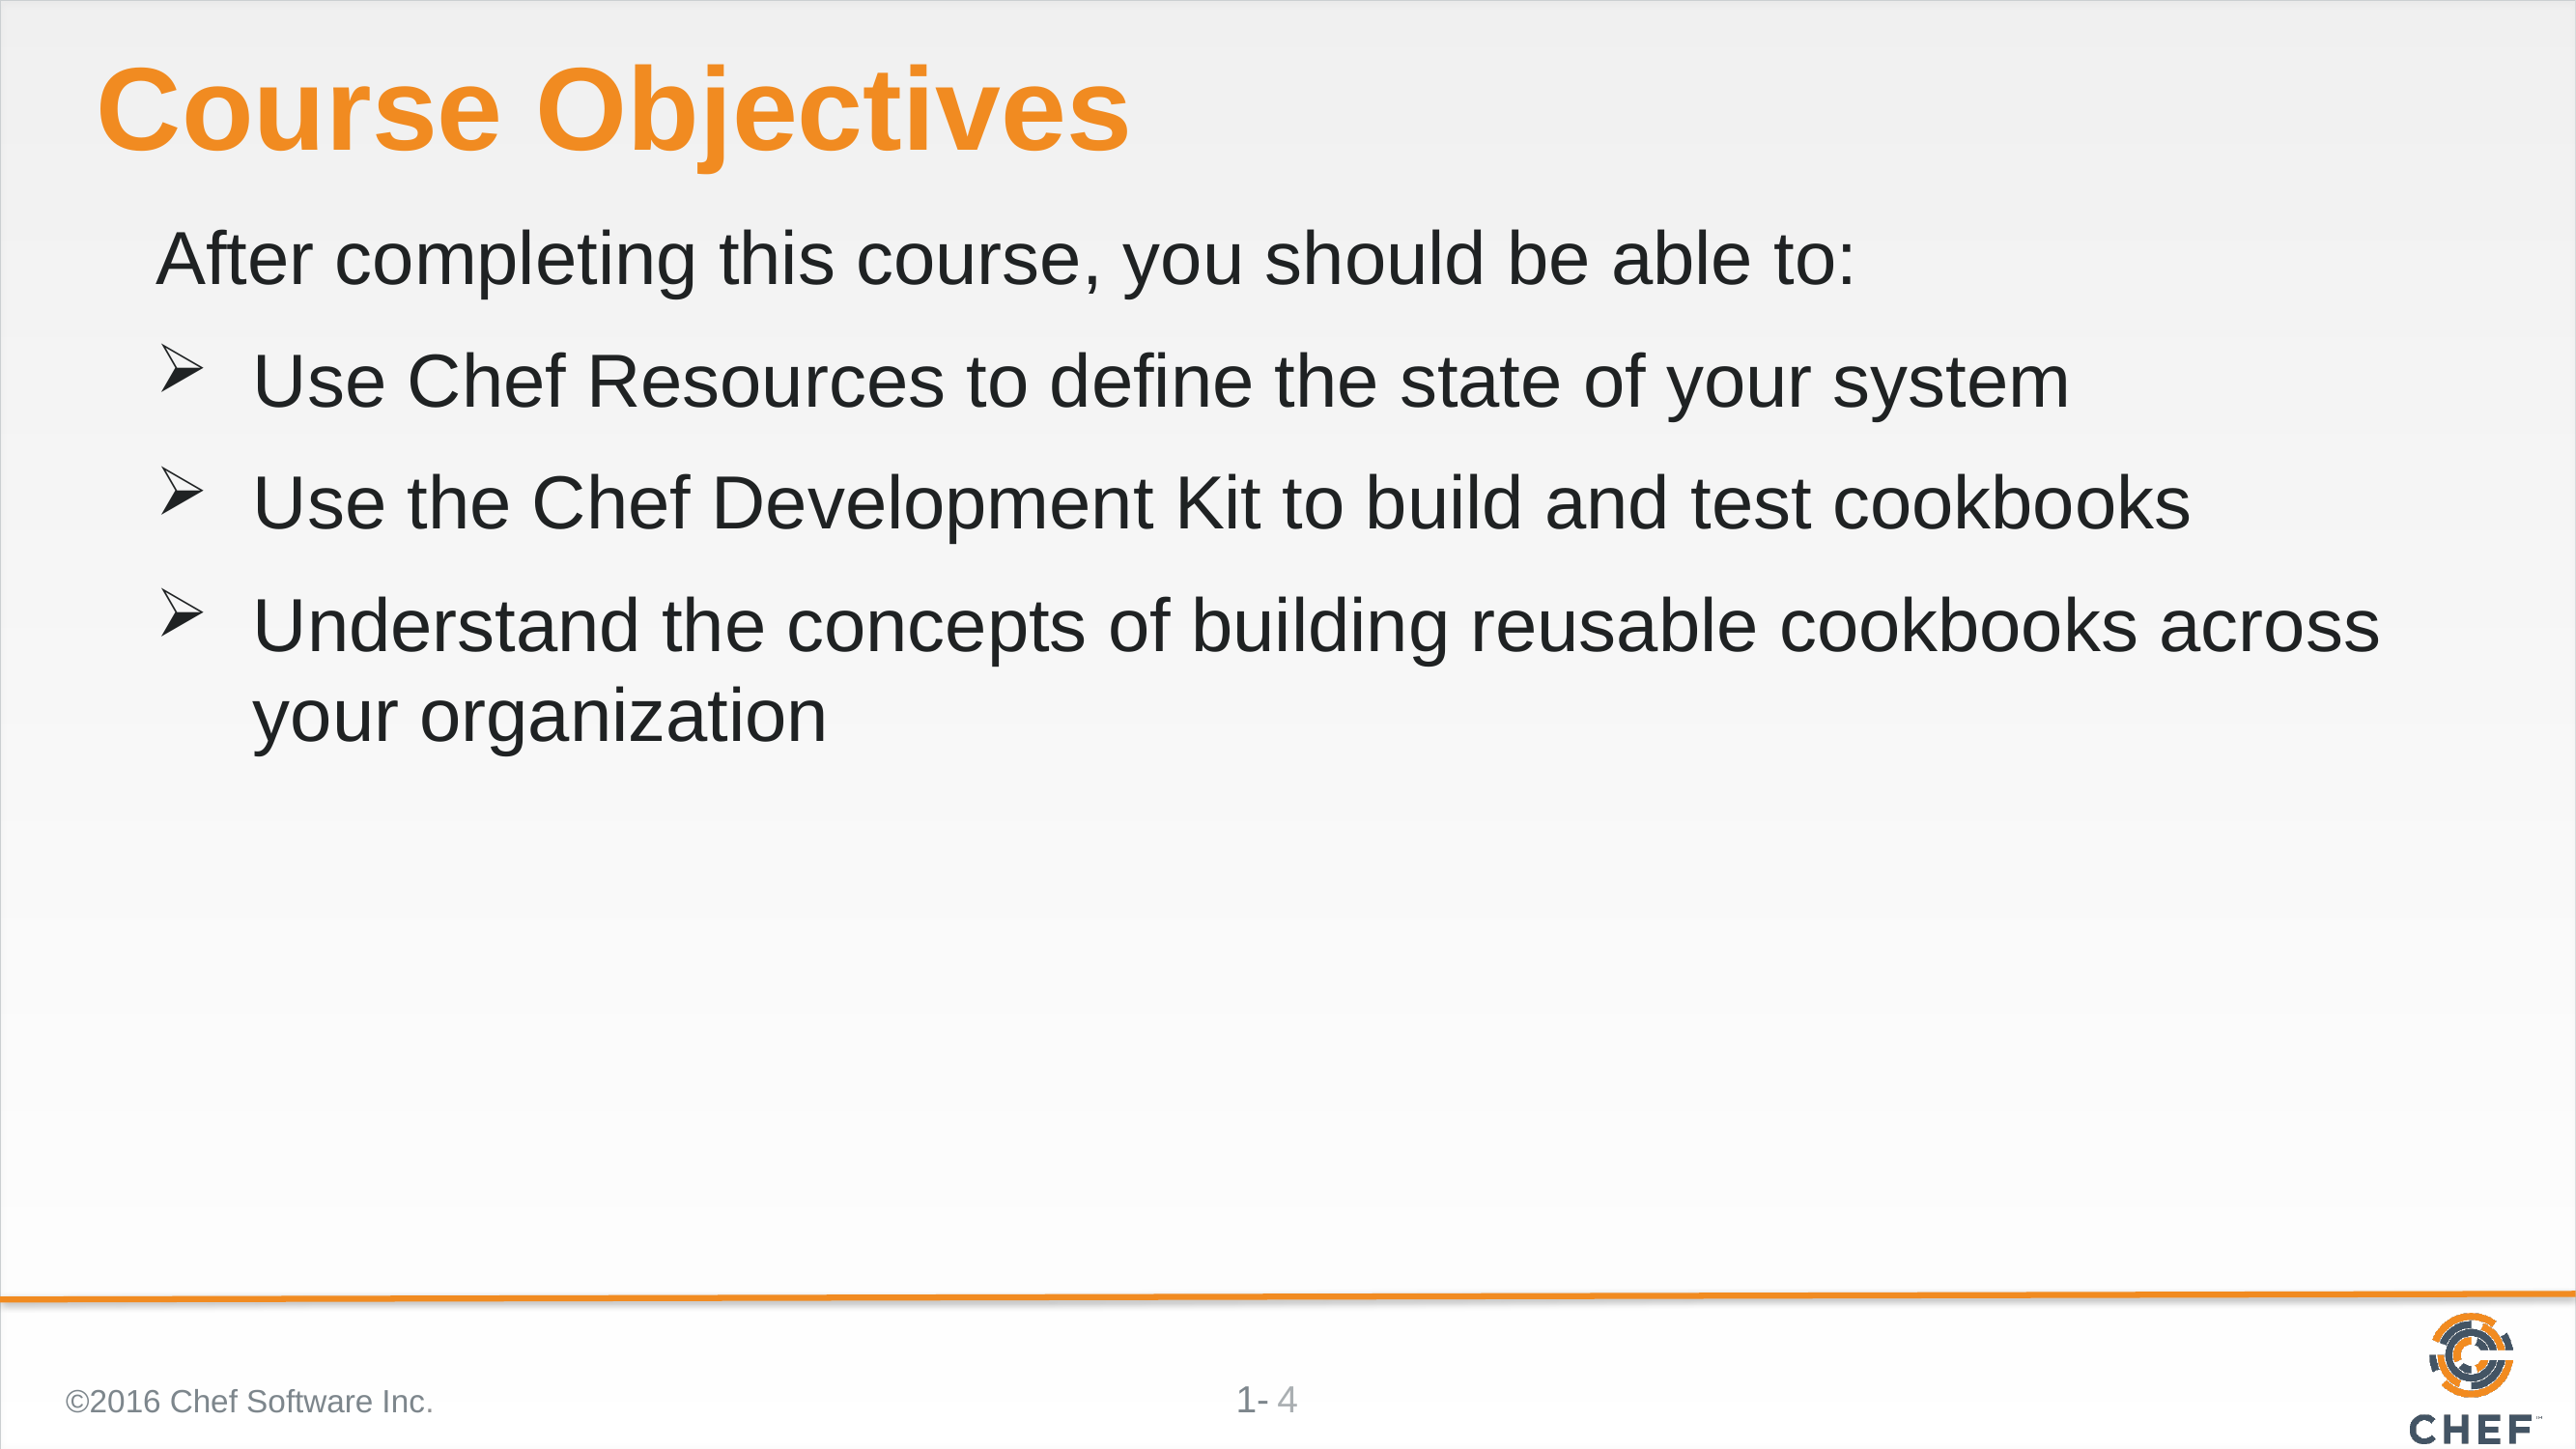

# Course Objectives
After completing this course, you should be able to:
Use Chef Resources to define the state of your system
Use the Chef Development Kit to build and test cookbooks
Understand the concepts of building reusable cookbooks across your organization

©2016 Chef Software Inc.
4